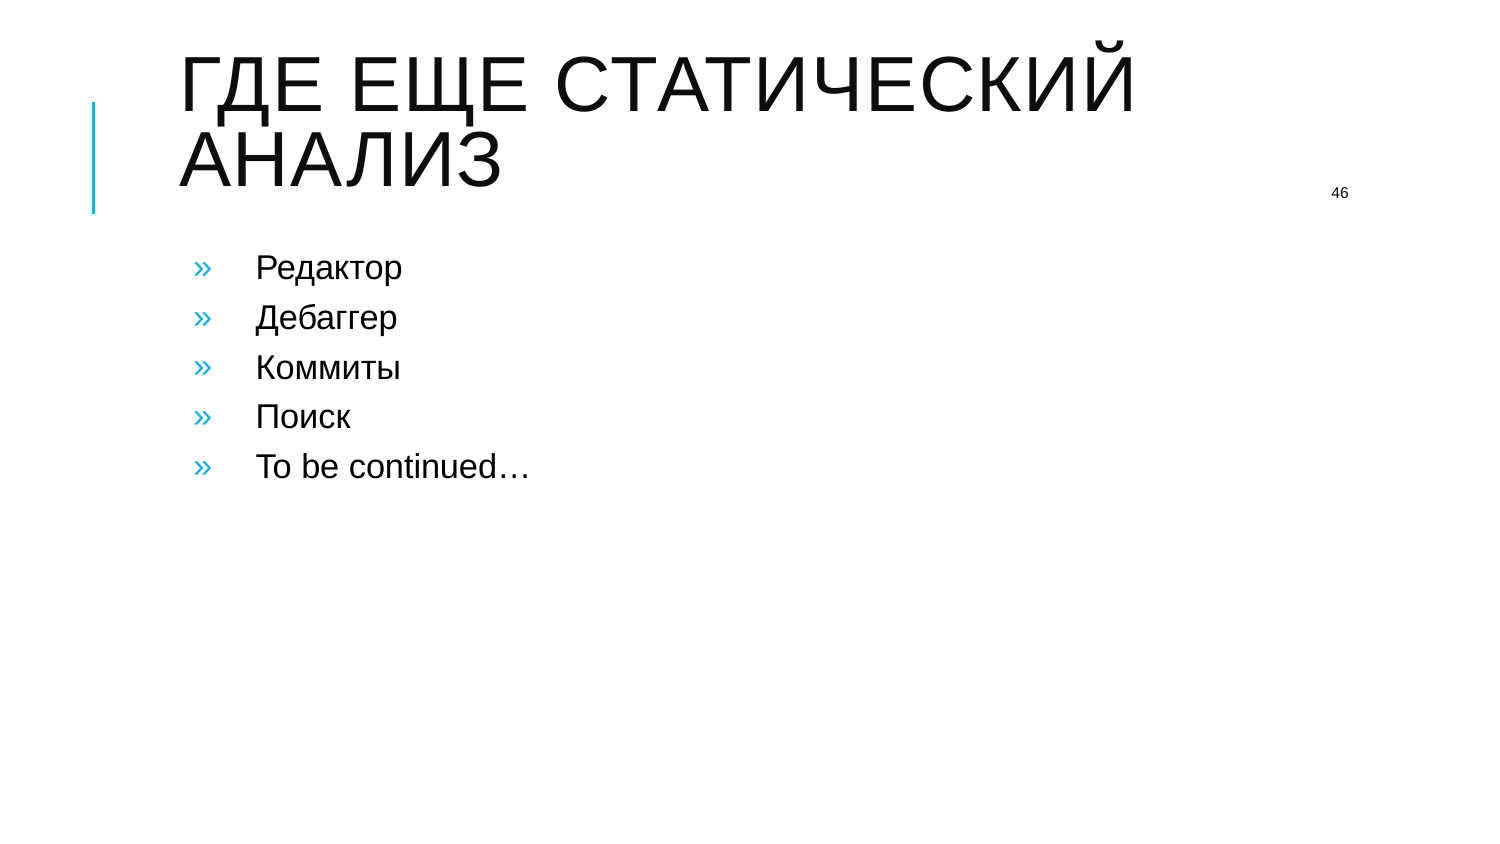

# ГДЕ ЕЩЕ СТАТИЧЕСКИЙ АНАЛИЗ
46
Редактор
Дебаггер
Коммиты
Поиск
To be continued…